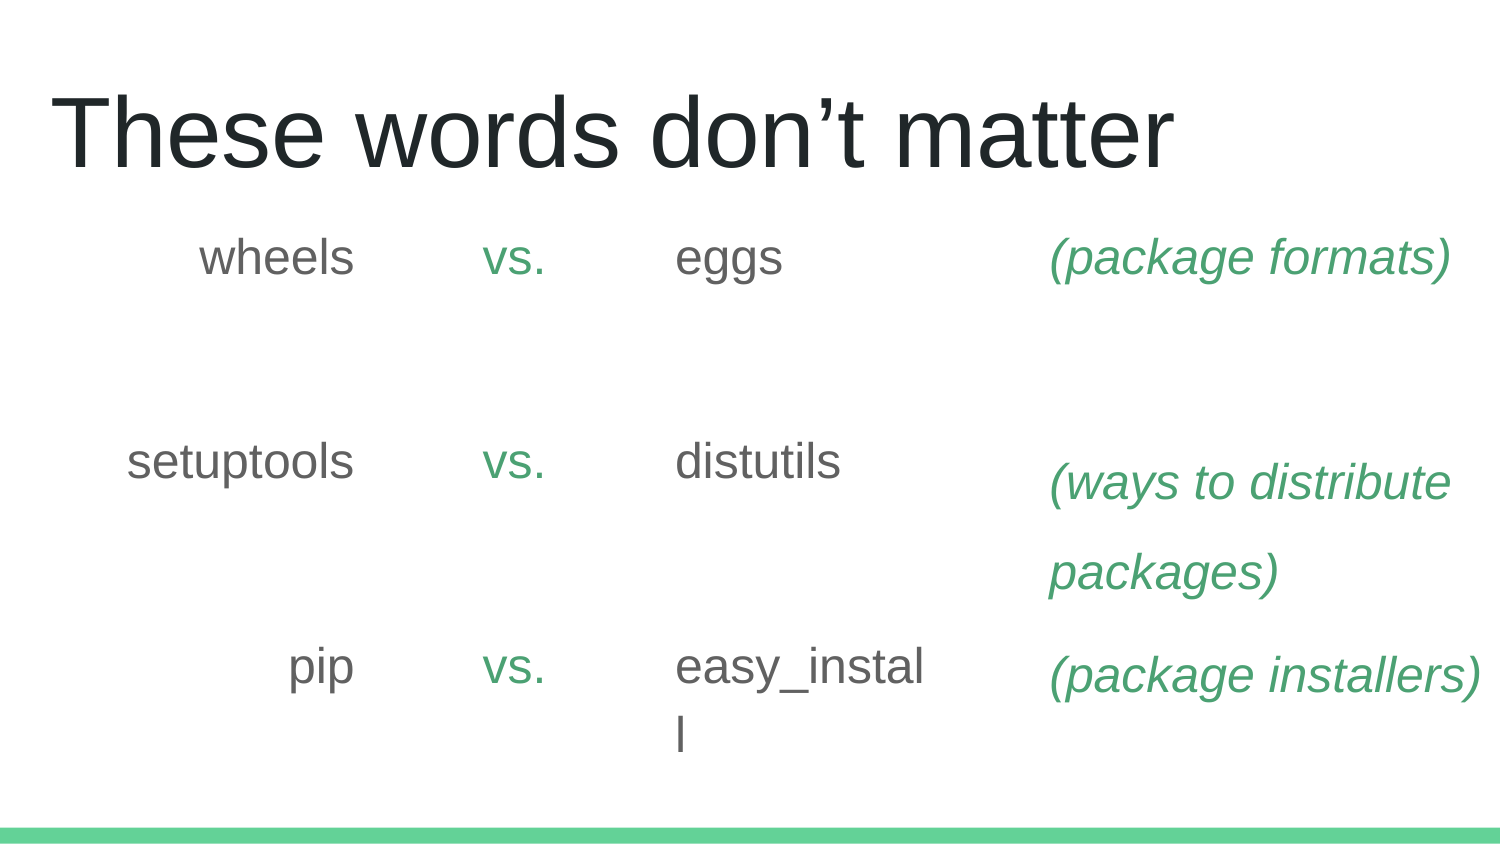

# These words don’t matter
wheels

setuptools

pip
vs.

vs.

vs.
eggs

distutils

easy_install
(package formats)

(ways to distribute packages)
(package installers)